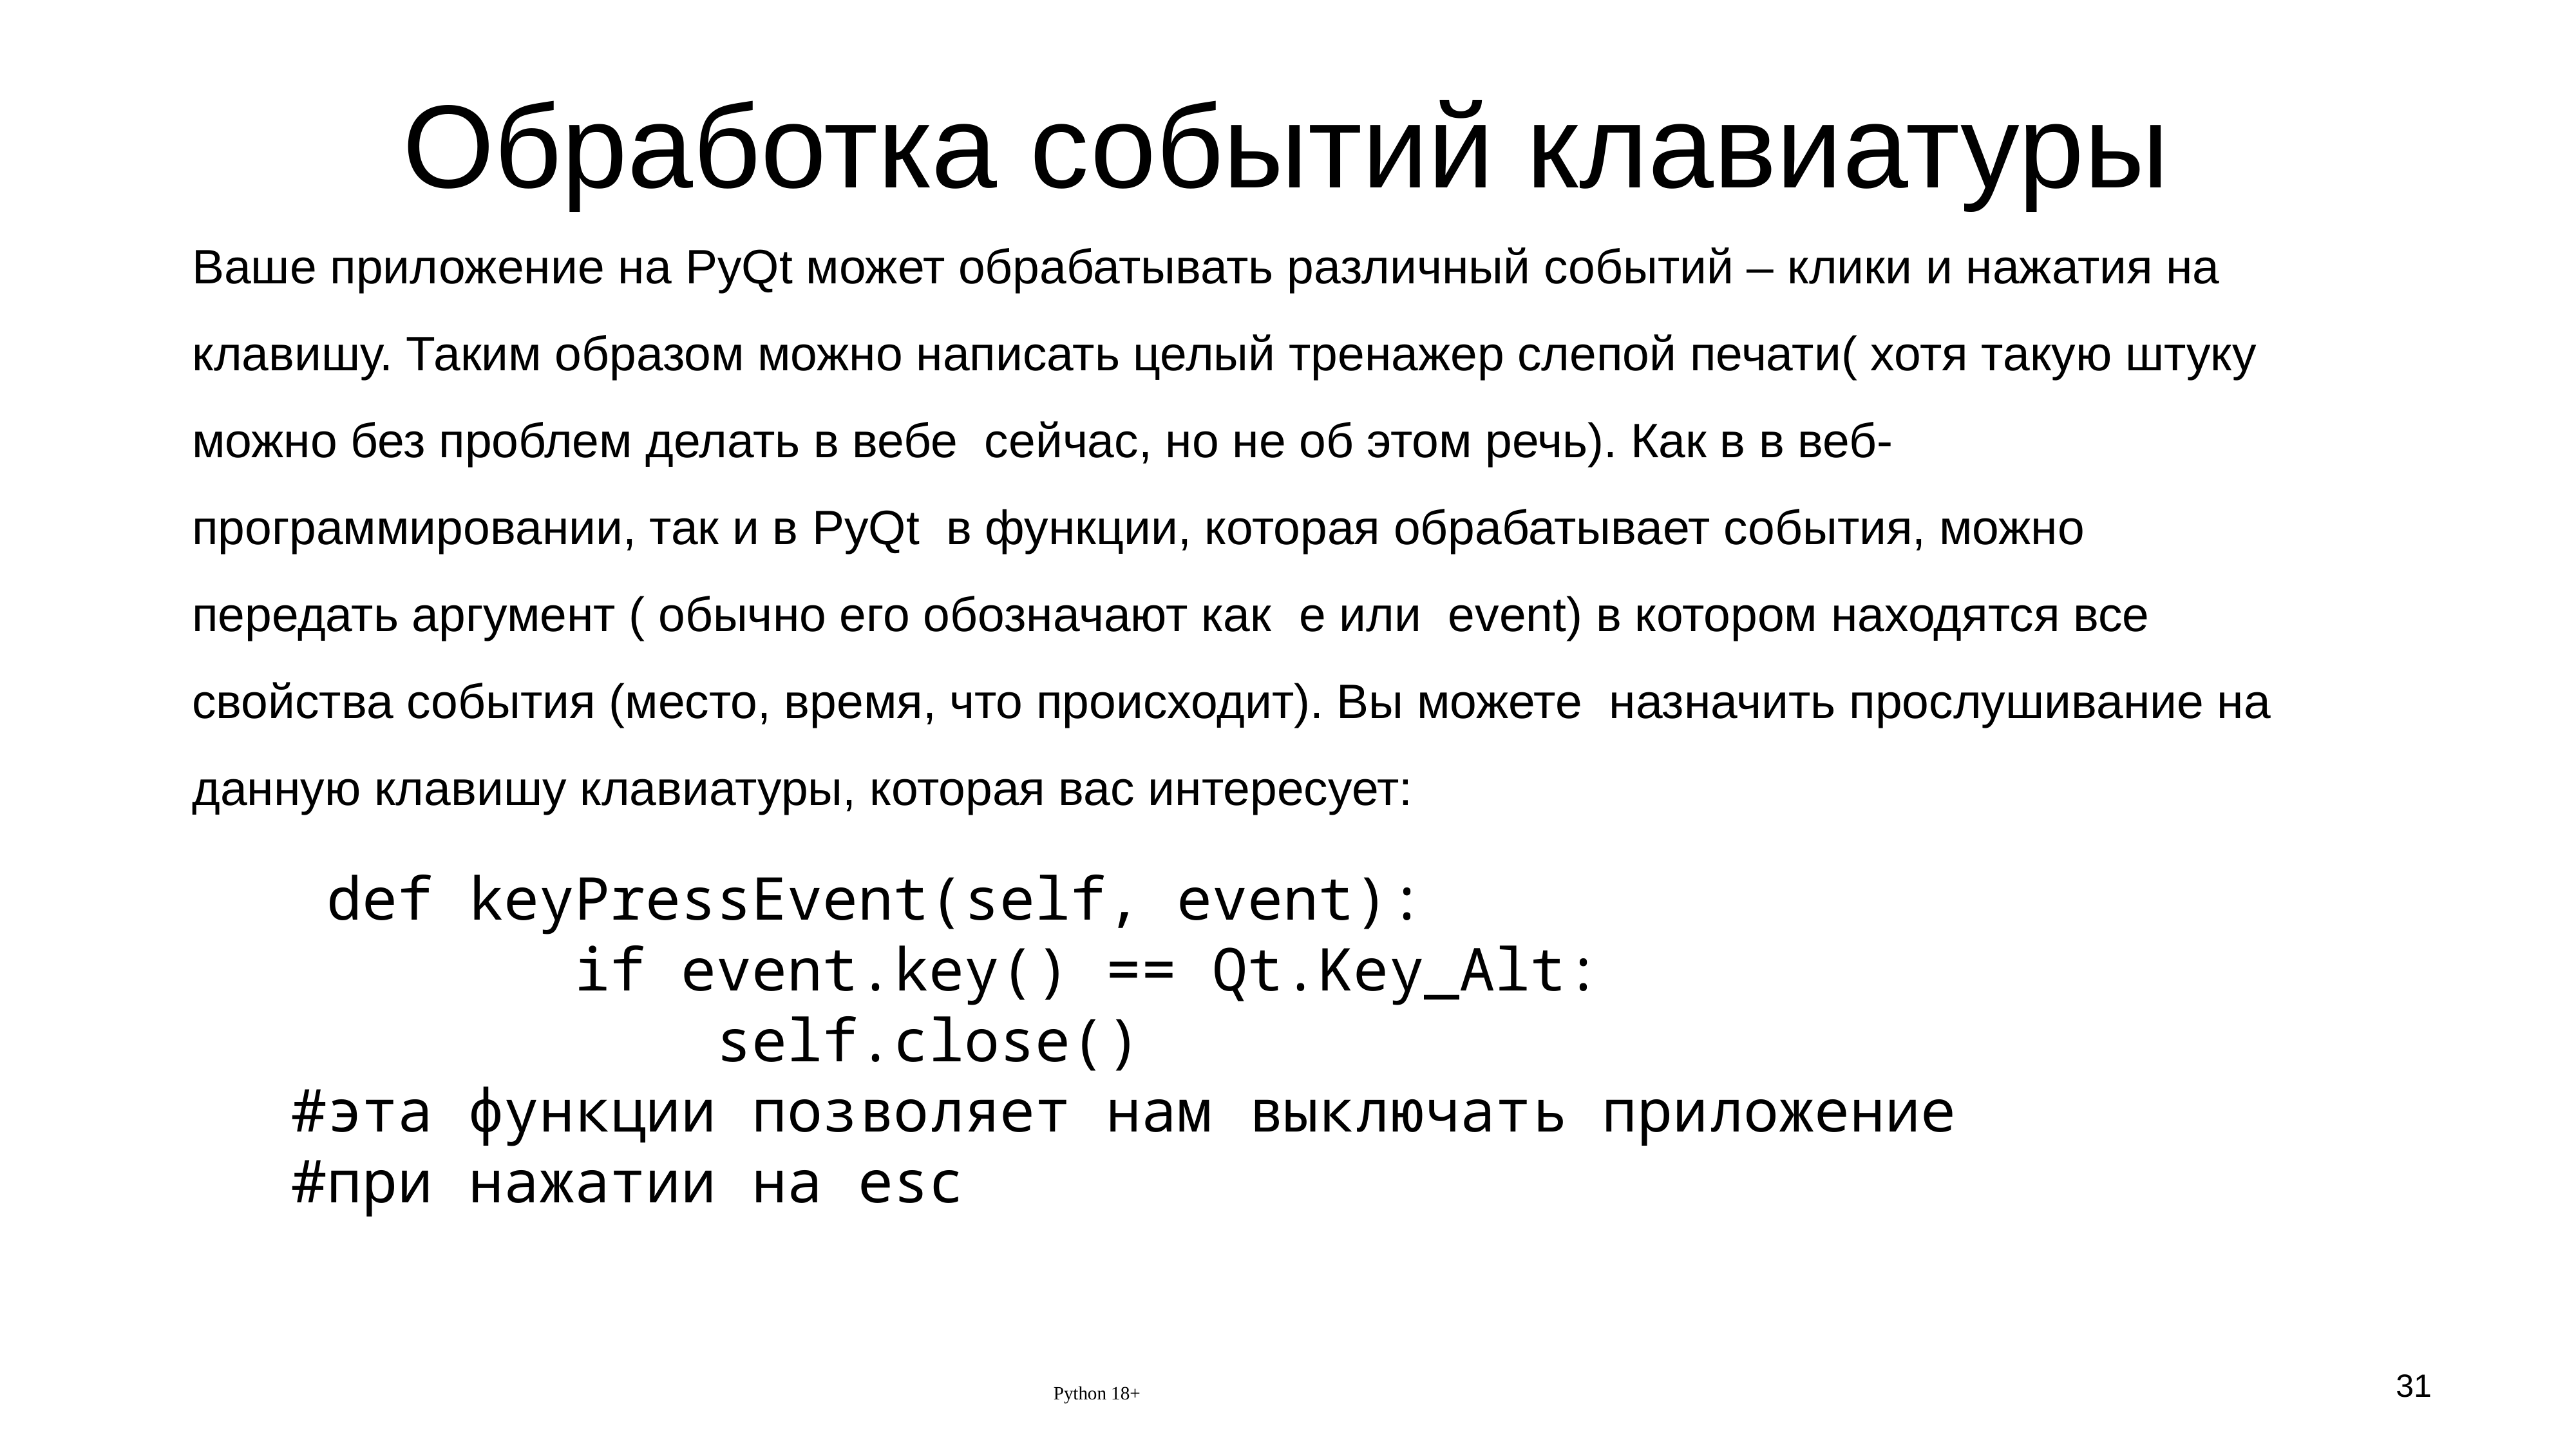

# Обработка событий клавиатуры
Ваше приложение на PyQt может обрабатывать различный событий – клики и нажатия на клавишу. Таким образом можно написать целый тренажер слепой печати( хотя такую штуку можно без проблем делать в вебе  сейчас, но не об этом речь). Как в в веб-программировании, так и в PyQt  в функции, которая обрабатывает события, можно передать аргумент ( обычно его обозначают как  e или  event) в котором находятся все свойства события (место, время, что происходит). Вы можете  назначить прослушивание на данную клавишу клавиатуры, которая вас интересует:

 def keyPressEvent(self, event):
        if event.key() == Qt.Key_Alt:
            self.close()
#эта функции позволяет нам выключать приложение
#при нажатии на esc
Python 18+
31